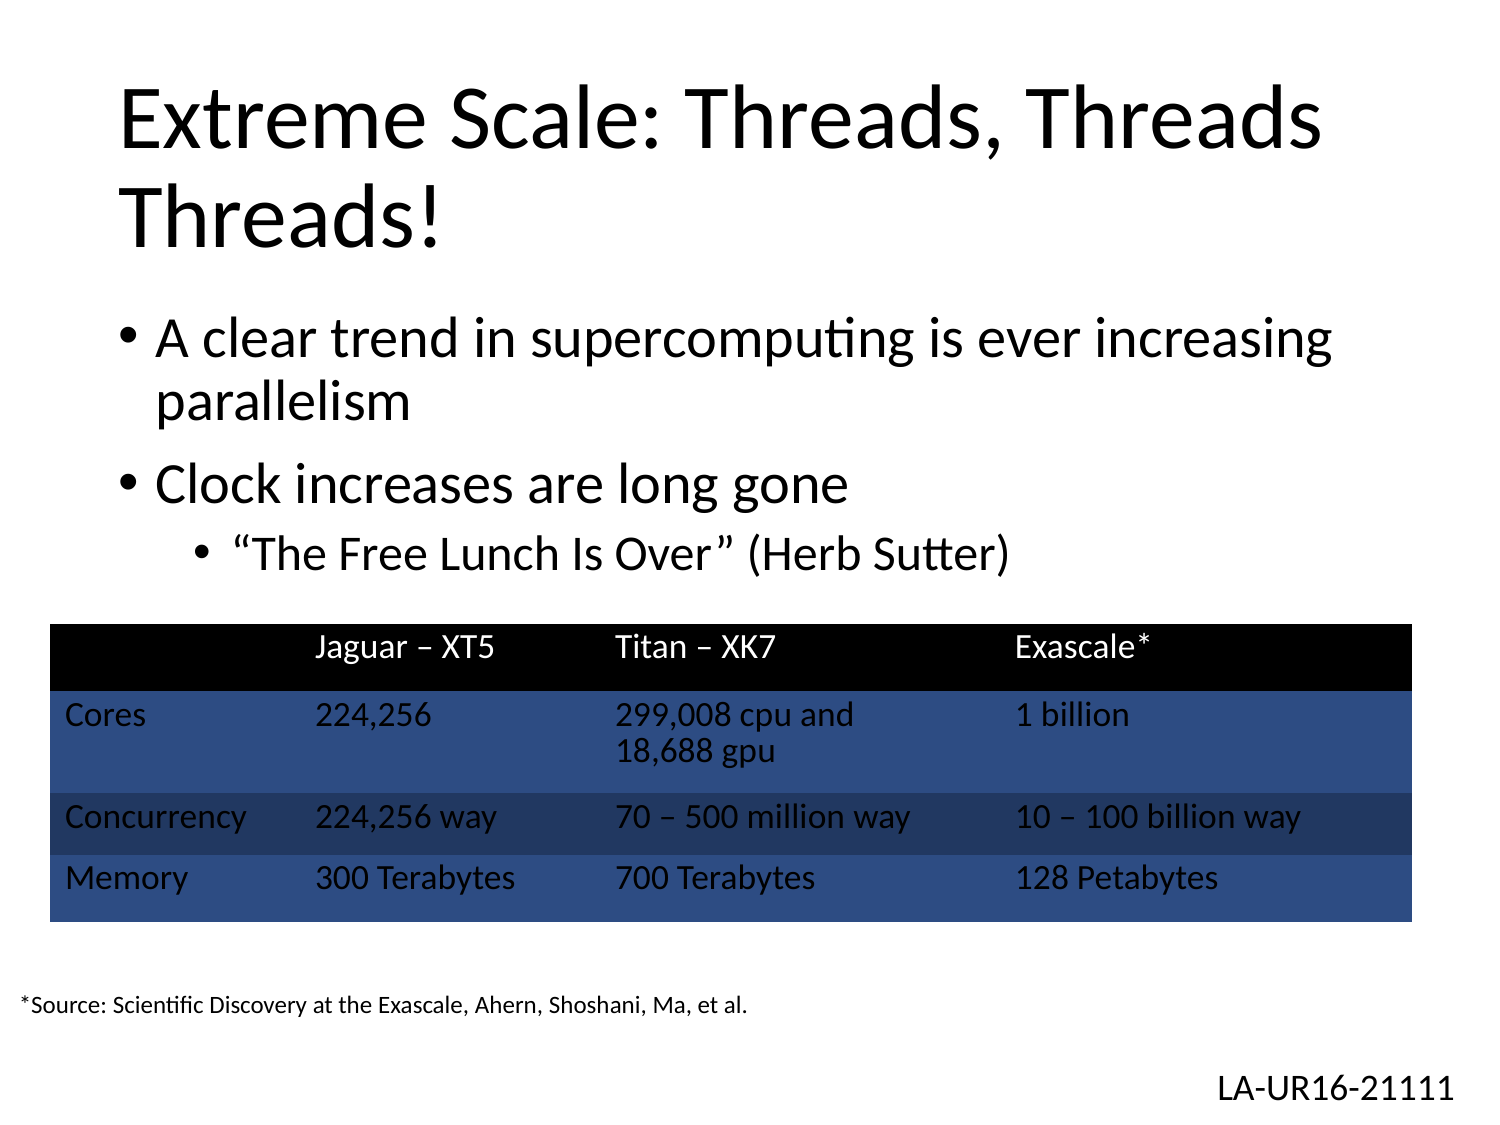

# Extreme Scale: Threads, Threads Threads!
A clear trend in supercomputing is ever increasing parallelism
Clock increases are long gone
“The Free Lunch Is Over” (Herb Sutter)
|  | Jaguar – XT5 | Titan – XK7 | Exascale\* |
| --- | --- | --- | --- |
| Cores | 224,256 | 299,008 cpu and 18,688 gpu | 1 billion |
| Concurrency | 224,256 way | 70 – 500 million way | 10 – 100 billion way |
| Memory | 300 Terabytes | 700 Terabytes | 128 Petabytes |
*Source: Scientific Discovery at the Exascale, Ahern, Shoshani, Ma, et al.
LA-UR16-21111